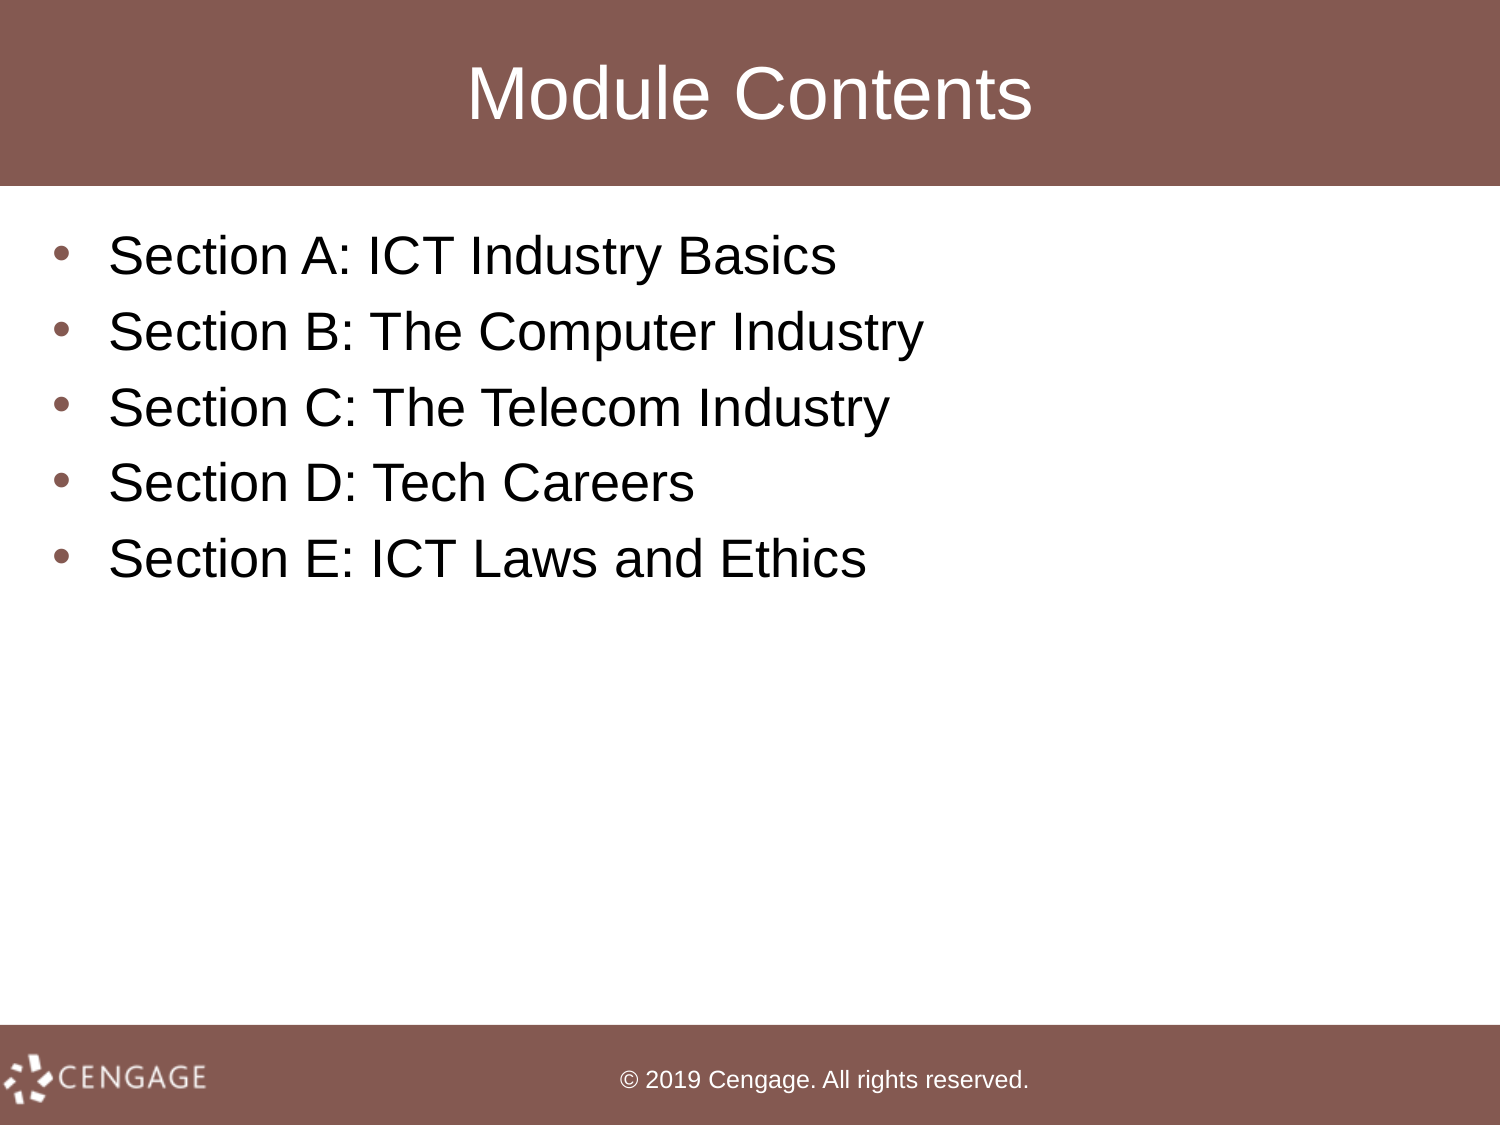

# Module Contents
Section A: ICT Industry Basics
Section B: The Computer Industry
Section C: The Telecom Industry
Section D: Tech Careers
Section E: ICT Laws and Ethics